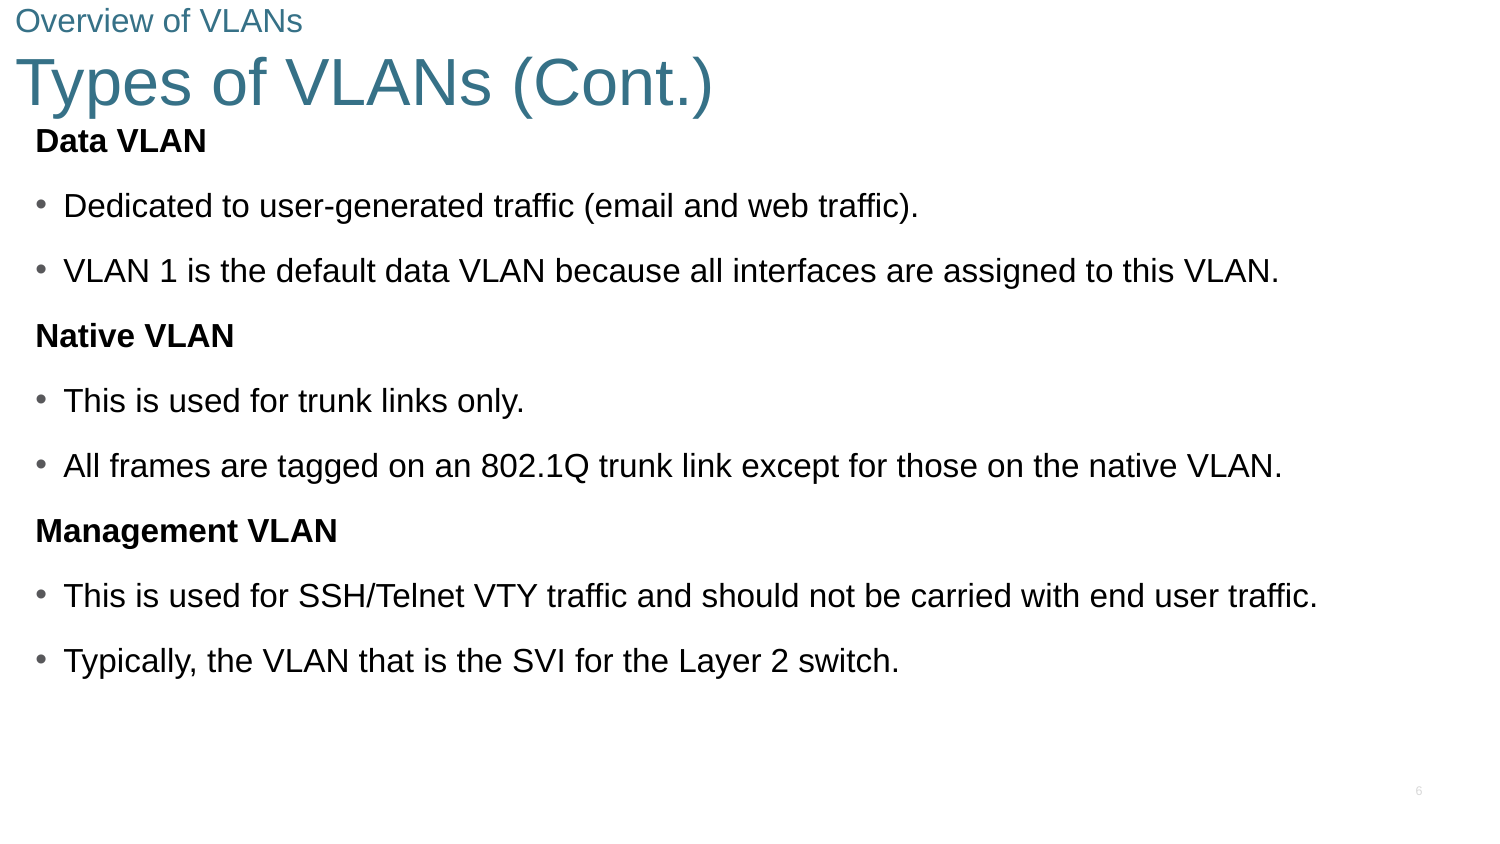

# Overview of VLANs Types of VLANs (Cont.)
Data VLAN
Dedicated to user-generated traffic (email and web traffic).
VLAN 1 is the default data VLAN because all interfaces are assigned to this VLAN.
Native VLAN
This is used for trunk links only.
All frames are tagged on an 802.1Q trunk link except for those on the native VLAN.
Management VLAN
This is used for SSH/Telnet VTY traffic and should not be carried with end user traffic.
Typically, the VLAN that is the SVI for the Layer 2 switch.